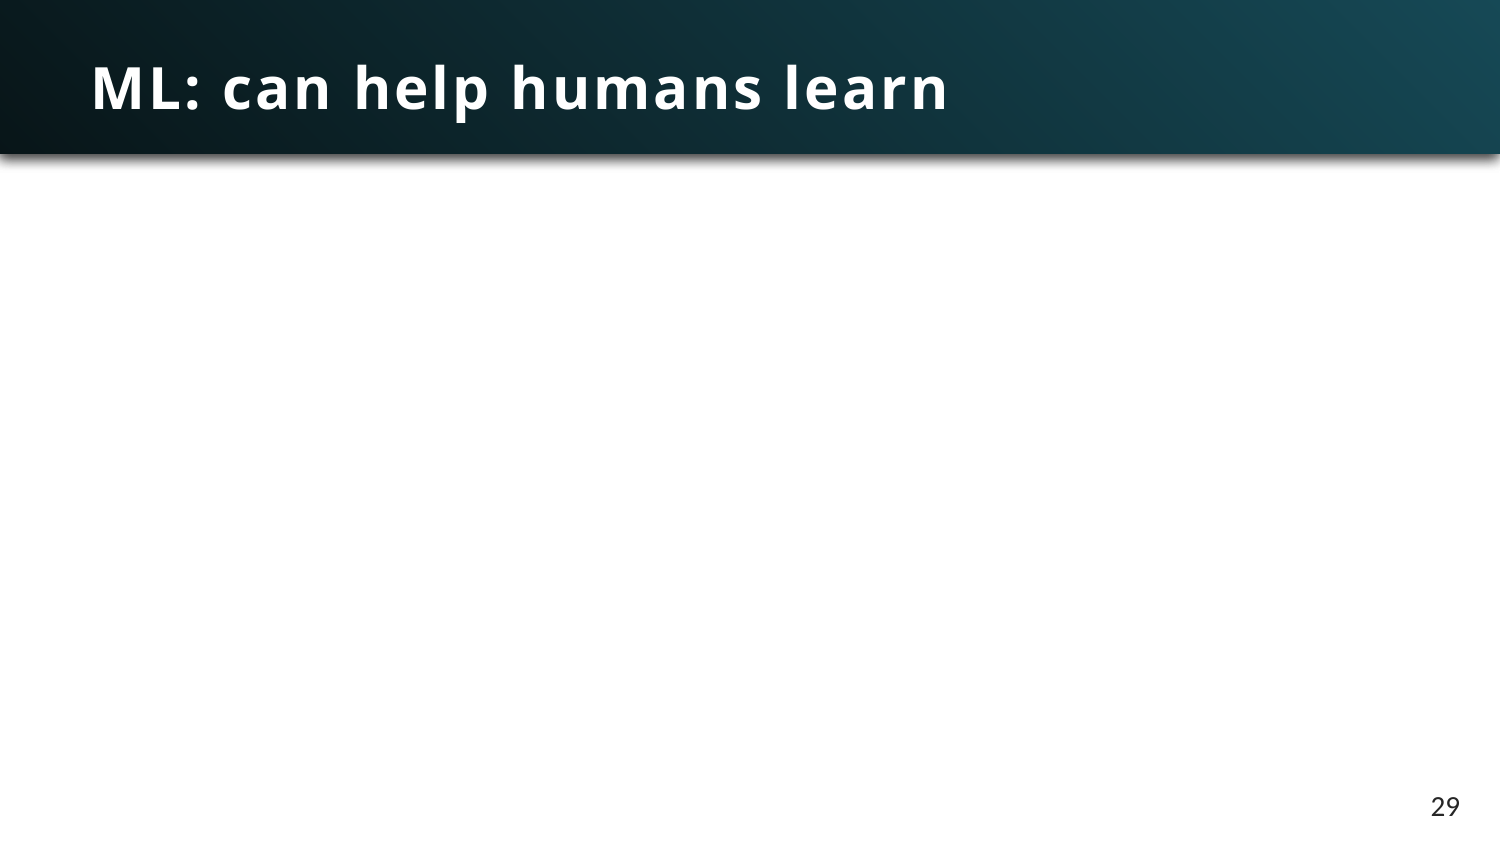

# ML: can help humans learn
29